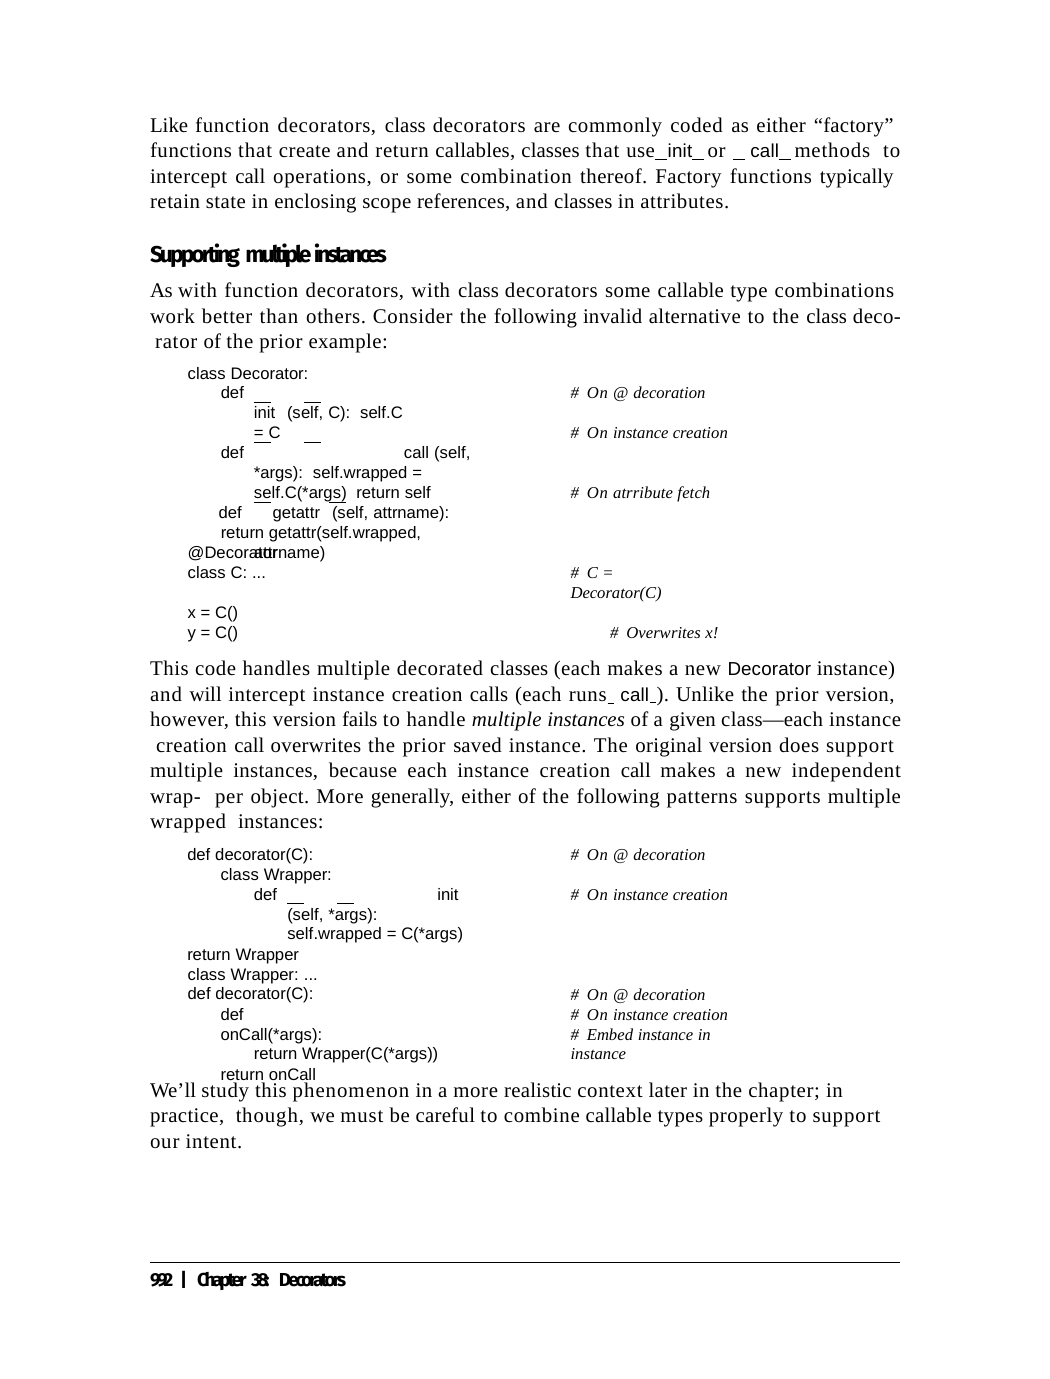

Like function decorators, class decorators are commonly coded as either “factory”  functions that create and return callables, classes that use  init  or   call  methods  to intercept call operations, or some combination thereof. Factory functions typically  retain state in enclosing scope references, and classes in attributes.

Supporting multiple instances
As with function decorators, with class decorators some callable type combinations  work better than others. Consider the following invalid alternative to the class deco-  rator of the prior example:
class Decorator:
def		init (self, C):  self.C = C
def		call (self, *args):  self.wrapped = self.C(*args)  return self
def	getattr (self, attrname):
return getattr(self.wrapped, attrname)
# On @ decoration

# On instance creation

# On atrribute fetch

@Decorator  class C: ...
# C = Decorator(C)
x = C()
y = C()	# Overwrites x!
This code handles multiple decorated classes (each makes a new Decorator instance)  and will intercept instance creation calls (each runs call ). Unlike the prior version,  however, this version fails to handle multiple instances of a given class—each instance  creation call overwrites the prior saved instance. The original version does support  multiple instances, because each instance creation call makes a new independent wrap-  per object. More generally, either of the following patterns supports multiple wrapped  instances:
def decorator(C):  class Wrapper:
def		init (self, *args):  self.wrapped = C(*args)
return Wrapper
# On @ decoration
# On instance creation

class Wrapper: ...  def decorator(C):
def onCall(*args):
return Wrapper(C(*args))  return onCall
# On @ decoration
# On instance creation
# Embed instance in instance
We’ll study this phenomenon in a more realistic context later in the chapter; in practice,  though, we must be careful to combine callable types properly to support our intent.

992  |  Chapter 38:  Decorators